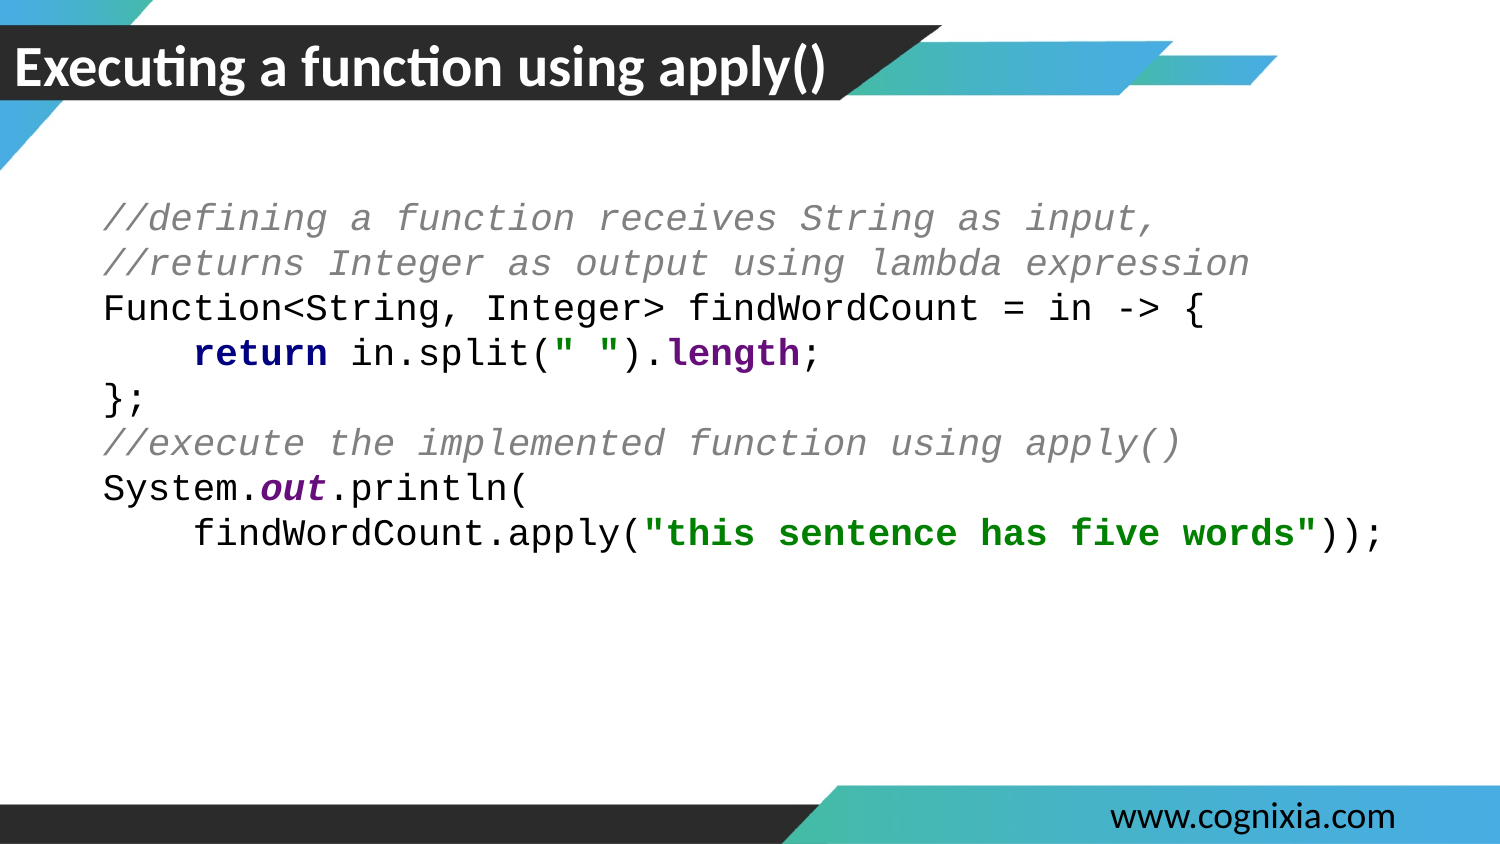

# Executing a function using apply()
//defining a function receives String as input,
//returns Integer as output using lambda expression
Function<String, Integer> findWordCount = in -> {
    return in.split(" ").length;
};
//execute the implemented function using apply()
System.out.println(
    findWordCount.apply("this sentence has five words"));